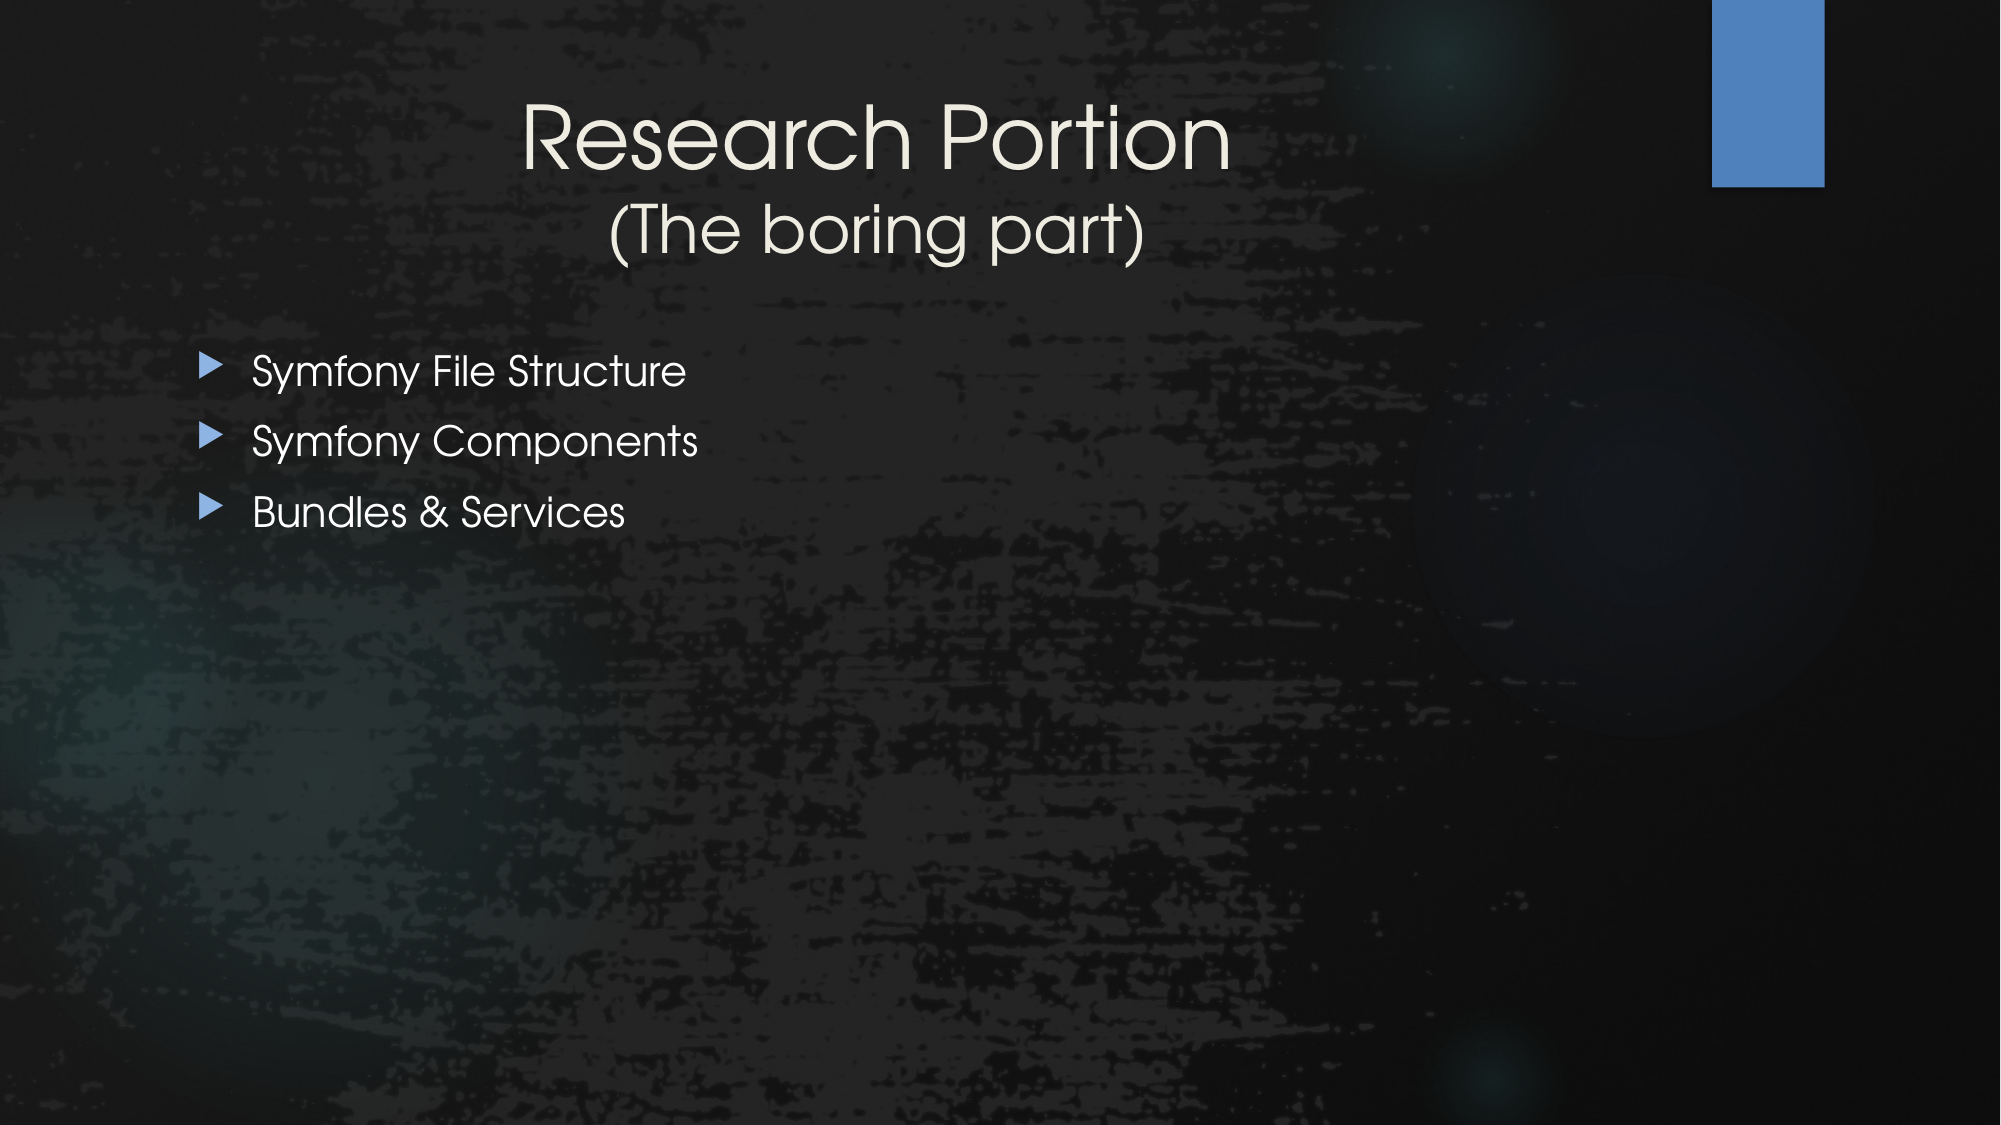

# Research Portion (The boring part)
Symfony File Structure
Symfony Components
Bundles & Services